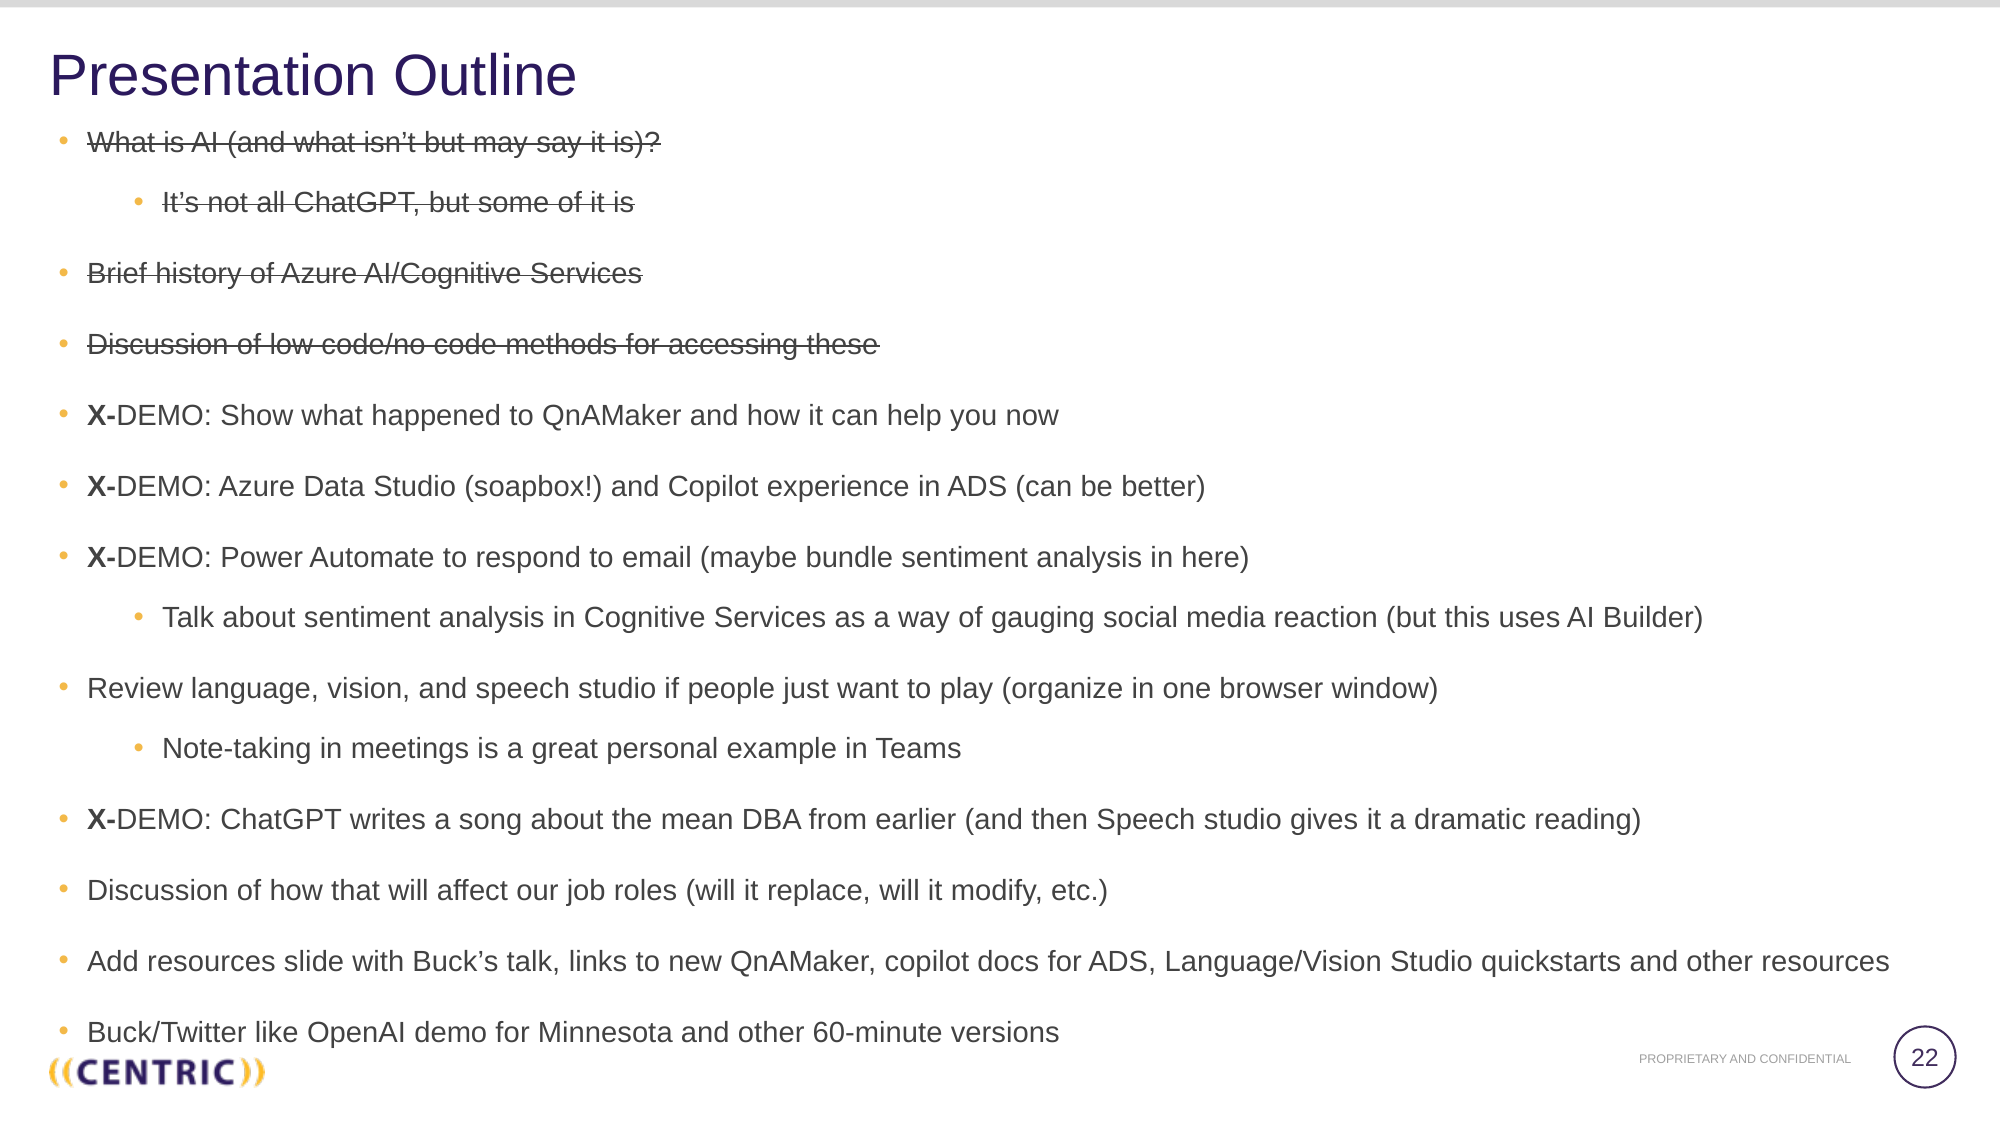

# Presentation Outline
What is AI (and what isn’t but may say it is)?
It’s not all ChatGPT, but some of it is
Brief history of Azure AI/Cognitive Services
Discussion of low code/no code methods for accessing these
X-DEMO: Show what happened to QnAMaker and how it can help you now
X-DEMO: Azure Data Studio (soapbox!) and Copilot experience in ADS (can be better)
X-DEMO: Power Automate to respond to email (maybe bundle sentiment analysis in here)
Talk about sentiment analysis in Cognitive Services as a way of gauging social media reaction (but this uses AI Builder)
Review language, vision, and speech studio if people just want to play (organize in one browser window)
Note-taking in meetings is a great personal example in Teams
X-DEMO: ChatGPT writes a song about the mean DBA from earlier (and then Speech studio gives it a dramatic reading)
Discussion of how that will affect our job roles (will it replace, will it modify, etc.)
Add resources slide with Buck’s talk, links to new QnAMaker, copilot docs for ADS, Language/Vision Studio quickstarts and other resources
Buck/Twitter like OpenAI demo for Minnesota and other 60-minute versions